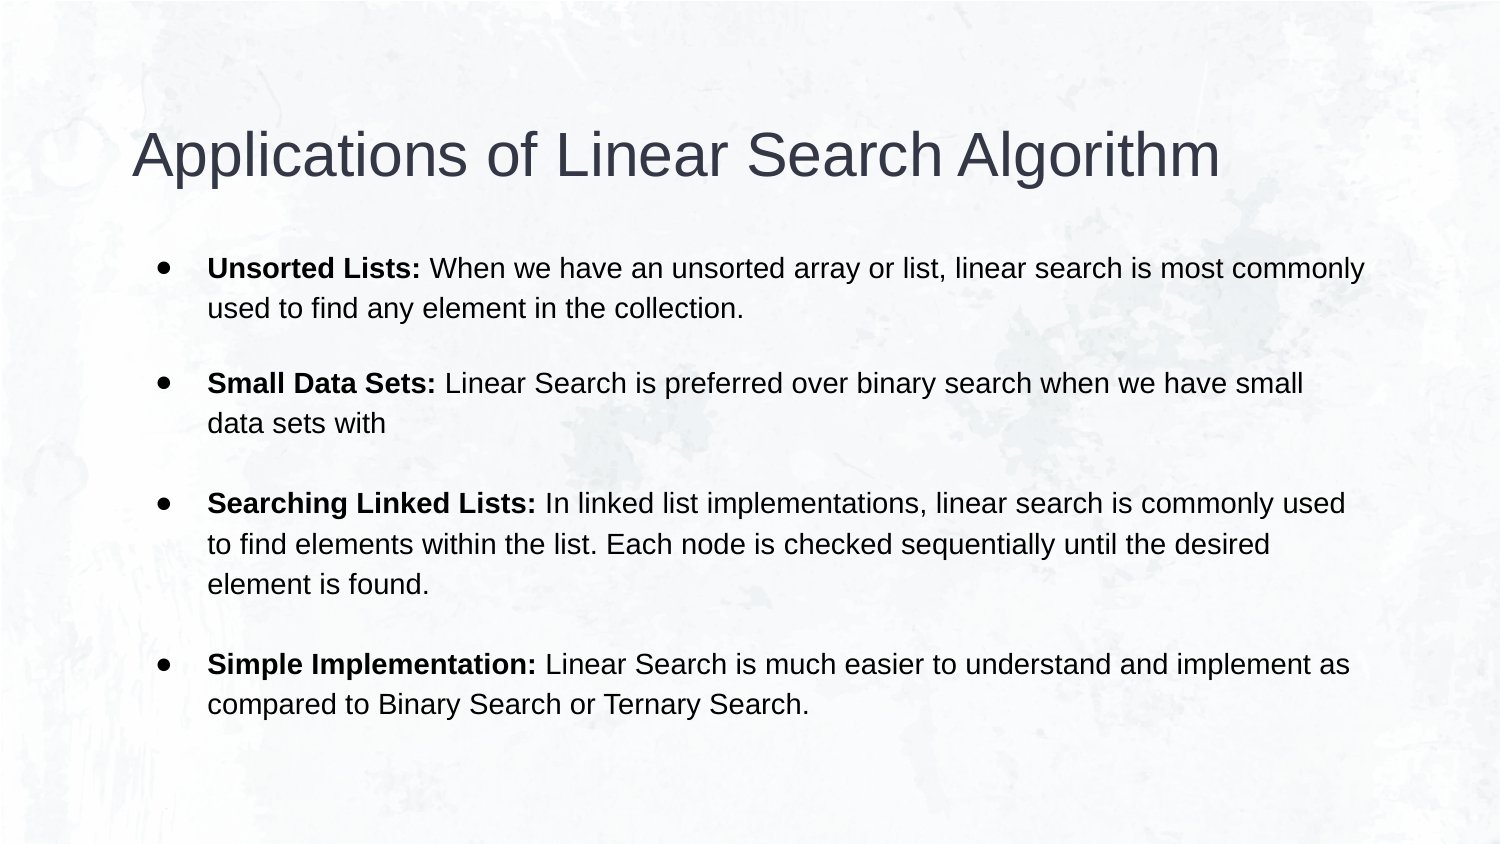

# Applications of Linear Search Algorithm
Unsorted Lists: When we have an unsorted array or list, linear search is most commonly used to find any element in the collection.
Small Data Sets: Linear Search is preferred over binary search when we have small data sets with
Searching Linked Lists: In linked list implementations, linear search is commonly used to find elements within the list. Each node is checked sequentially until the desired element is found.
Simple Implementation: Linear Search is much easier to understand and implement as compared to Binary Search or Ternary Search.